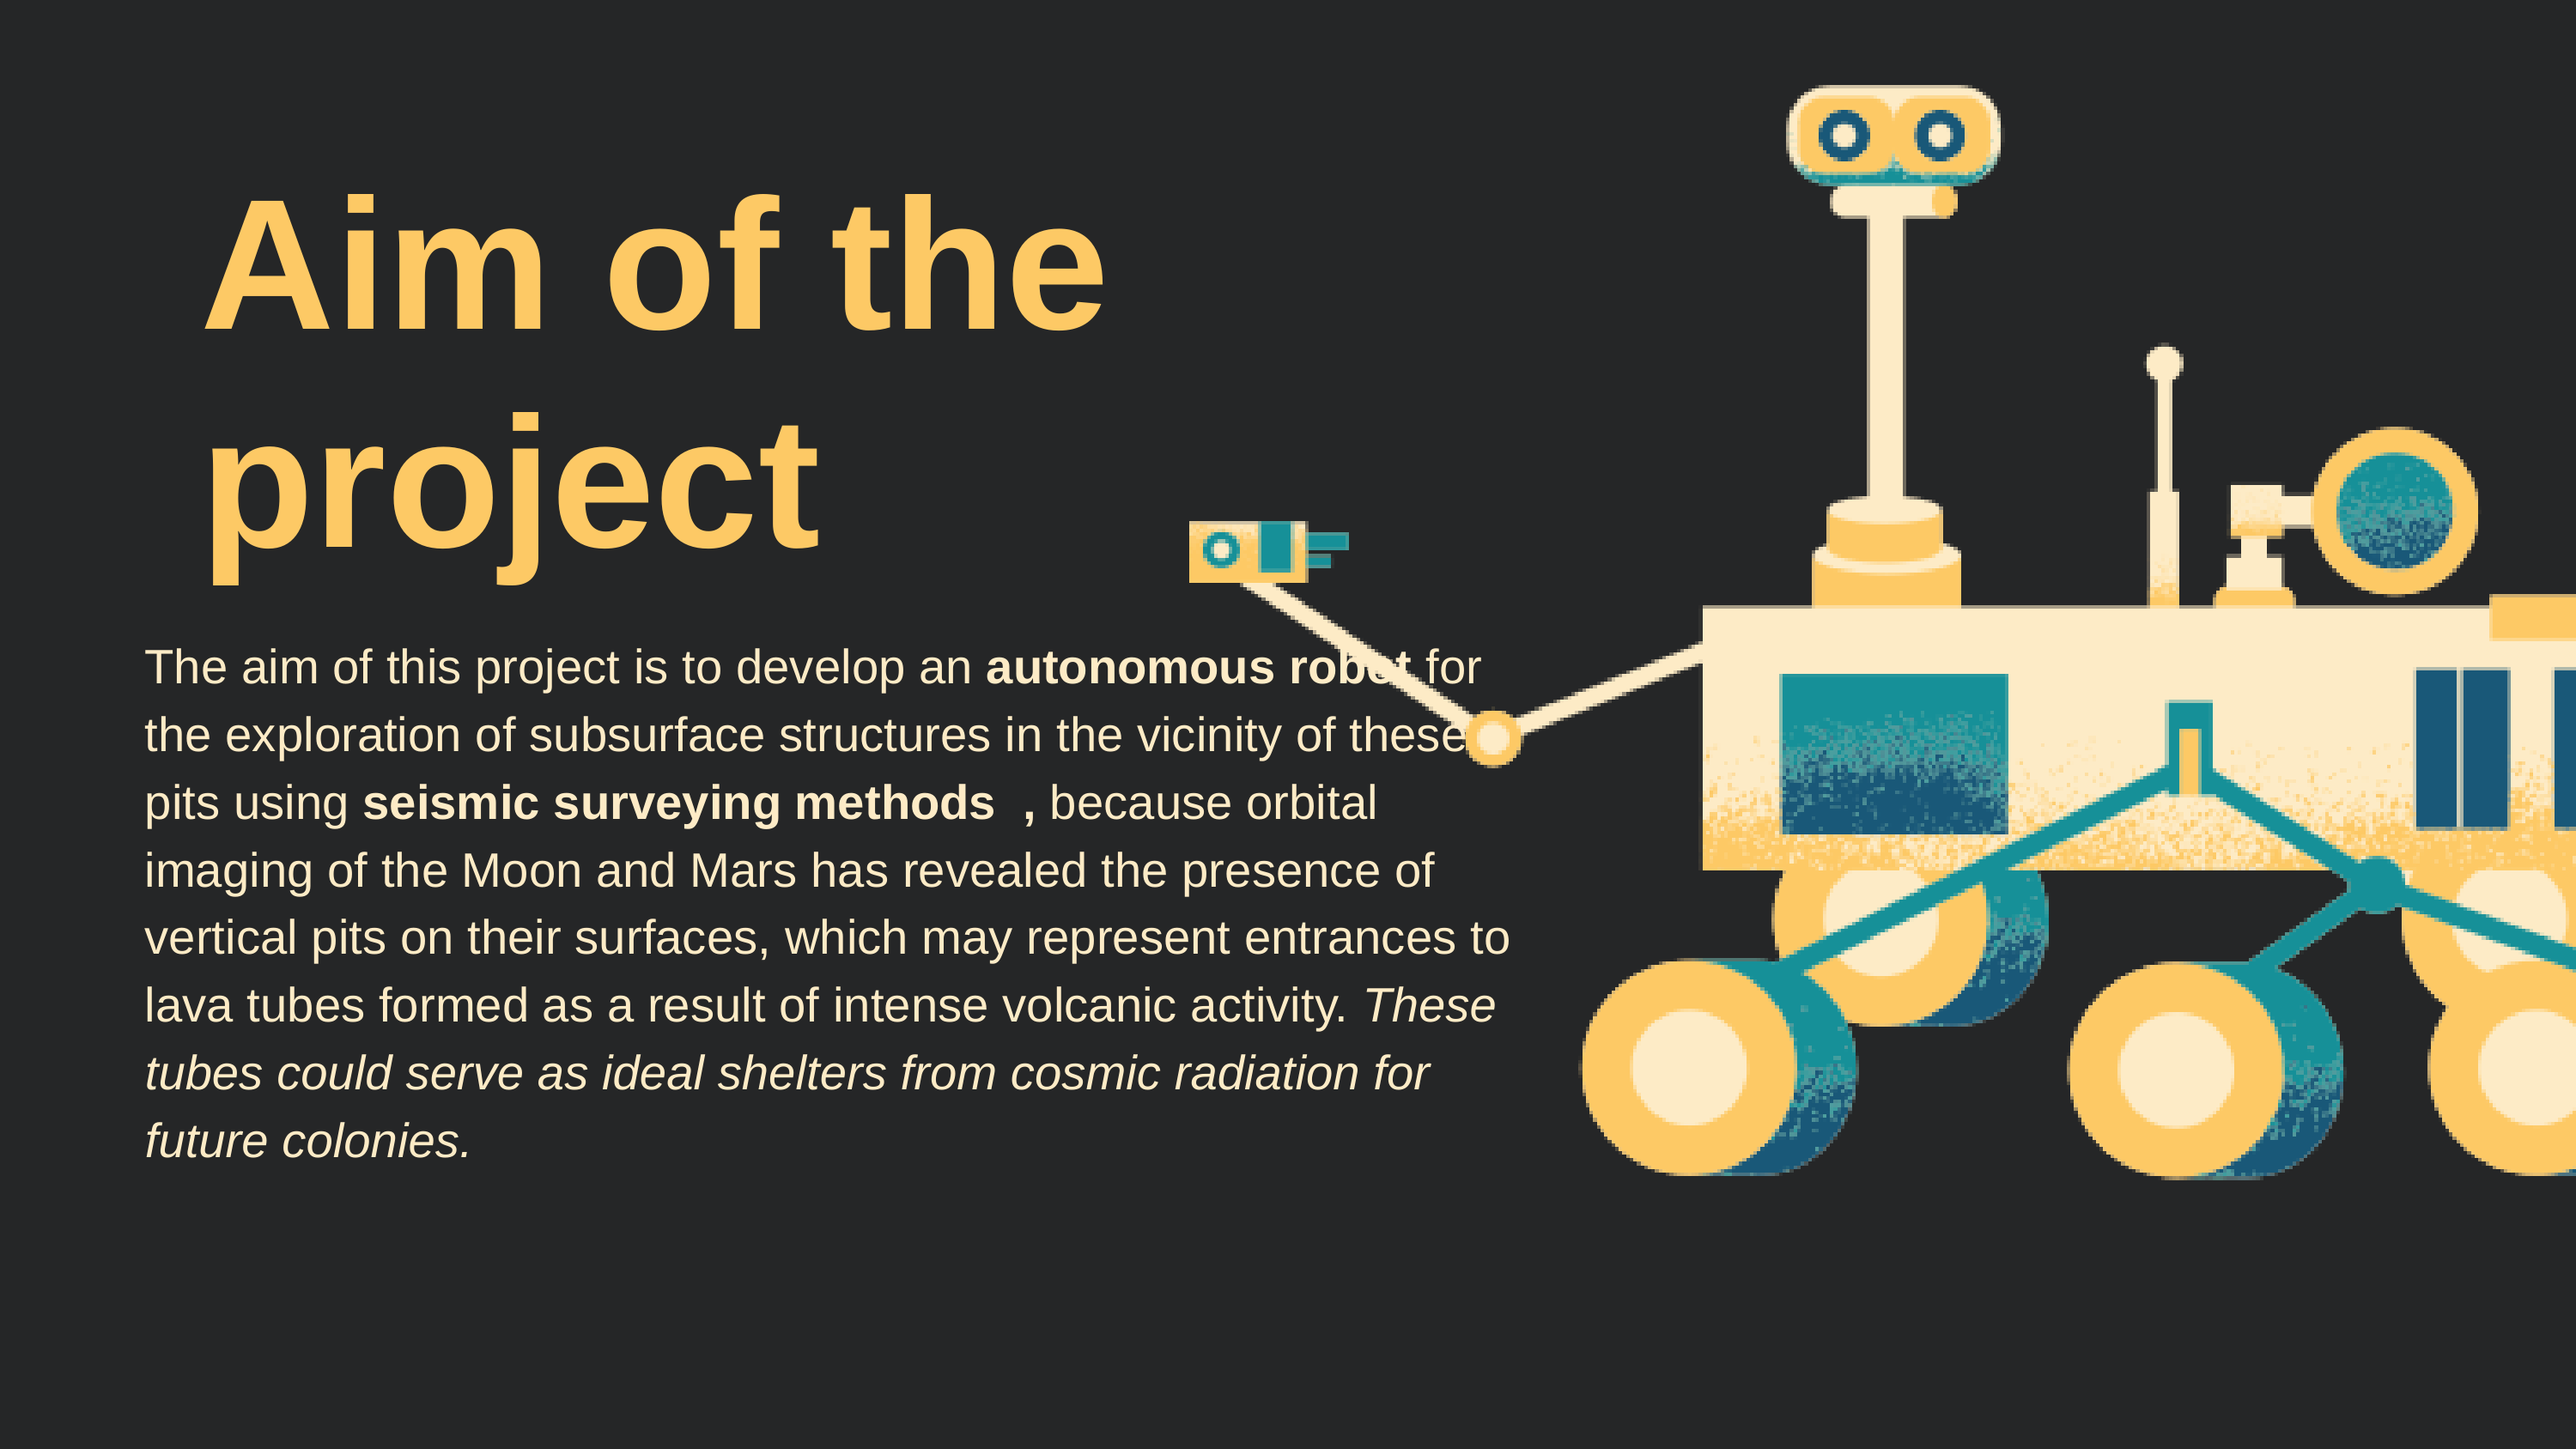

Aim of the project
The aim of this project is to develop an autonomous robot for the exploration of subsurface structures in the vicinity of these pits using seismic surveying methods  , because orbital imaging of the Moon and Mars has revealed the presence of vertical pits on their surfaces, which may represent entrances to lava tubes formed as a result of intense volcanic activity. These tubes could serve as ideal shelters from cosmic radiation for future colonies.